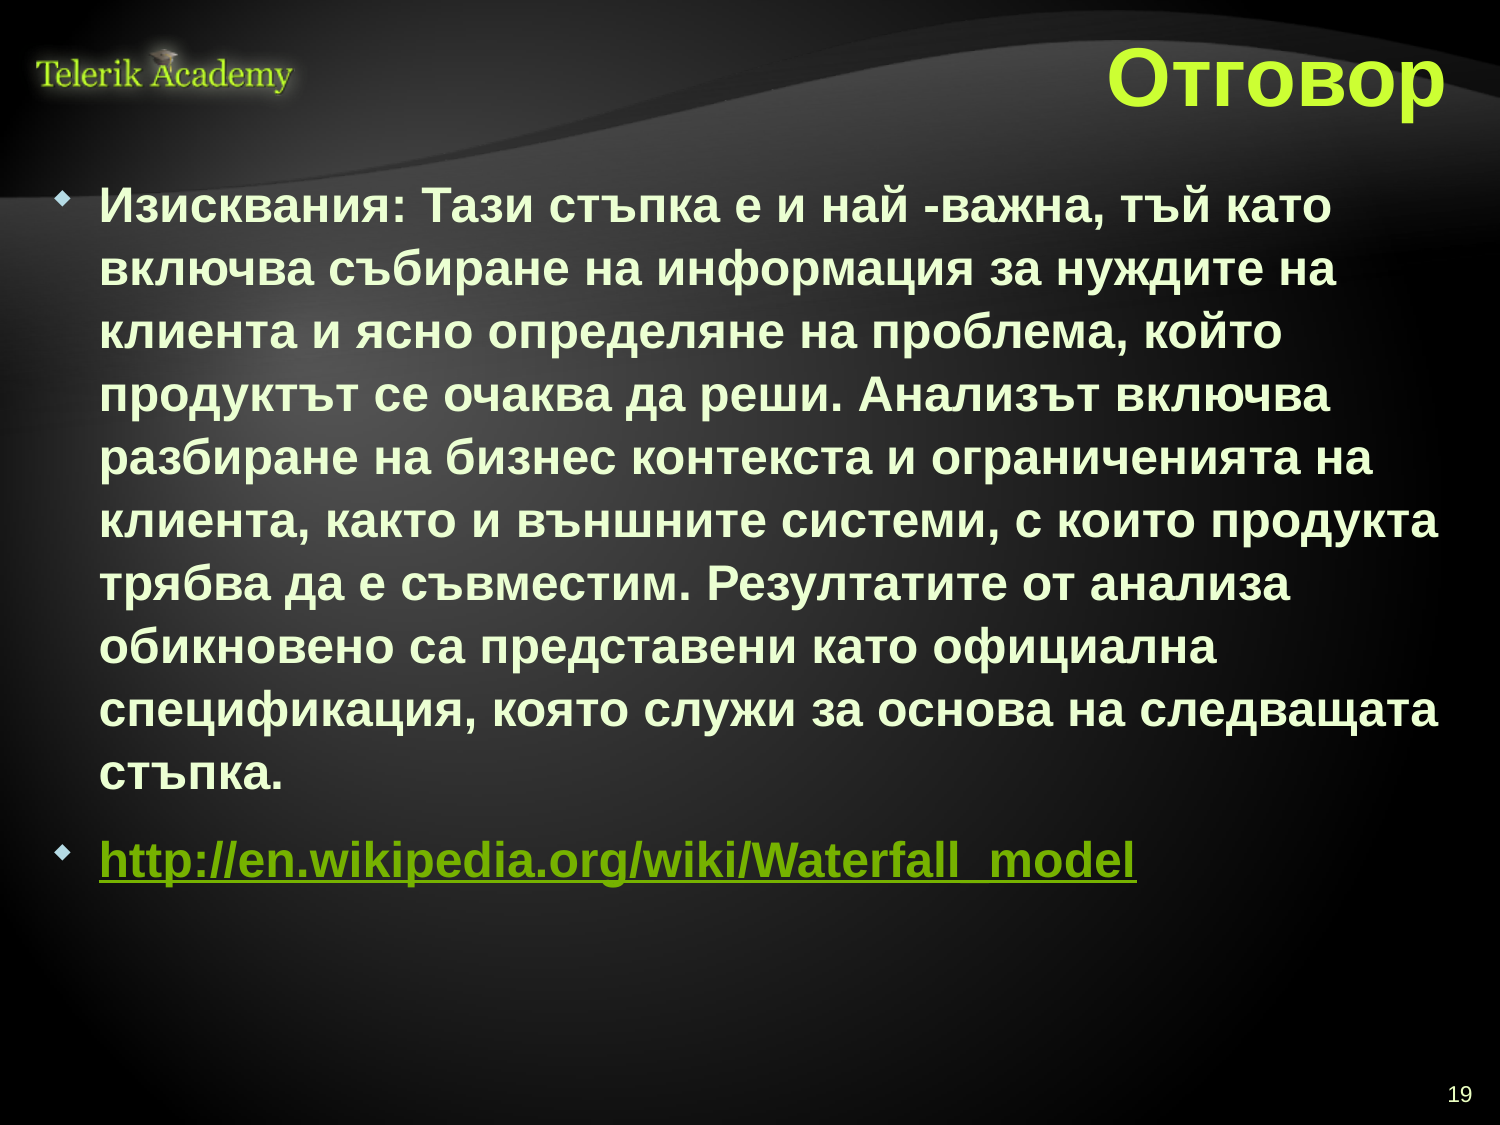

# Отговор
Изисквания: Тази стъпка е и най -важна, тъй като включва събиране на информация за нуждите на клиента и ясно определяне на проблема, който продуктът се очаква да реши. Анализът включва разбиране на бизнес контекста и ограниченията на клиента, както и външните системи, с които продукта трябва да е съвместим. Резултатите от анализа обикновено са представени като официална спецификация, която служи за основа на следващата стъпка.
http://en.wikipedia.org/wiki/Waterfall_model

19